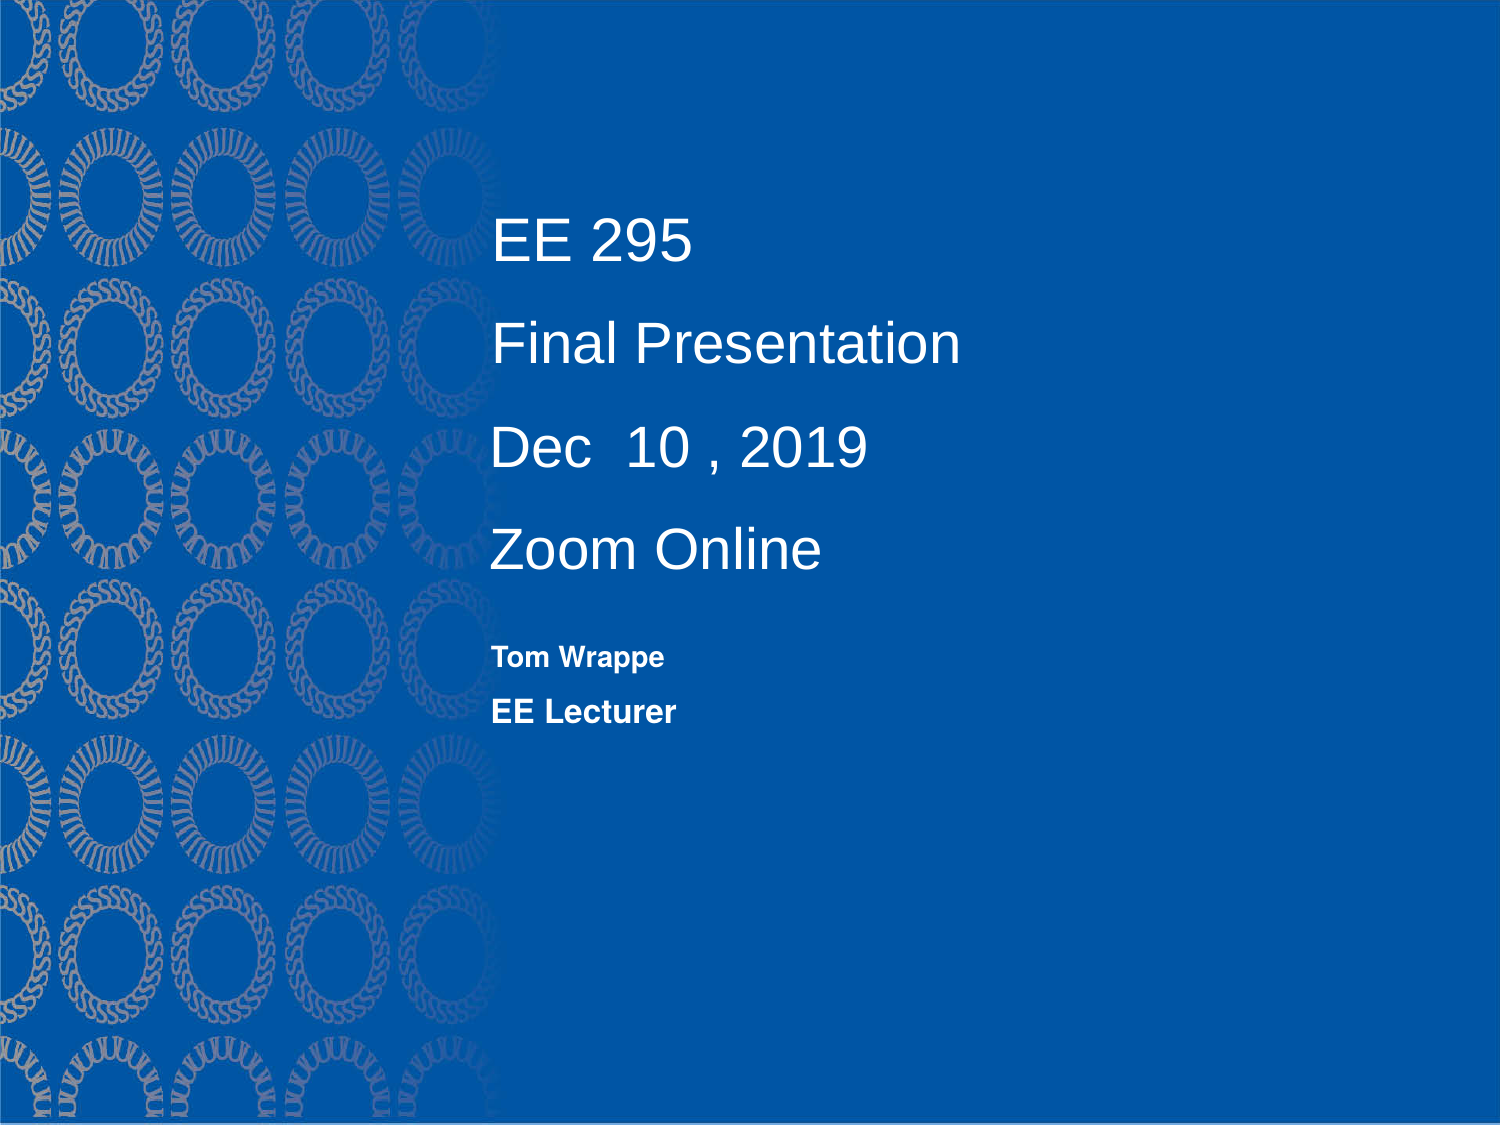

# EE 295
Final Presentation
Dec  10 , 2019
Zoom Online
Tom Wrappe
EE Lecturer